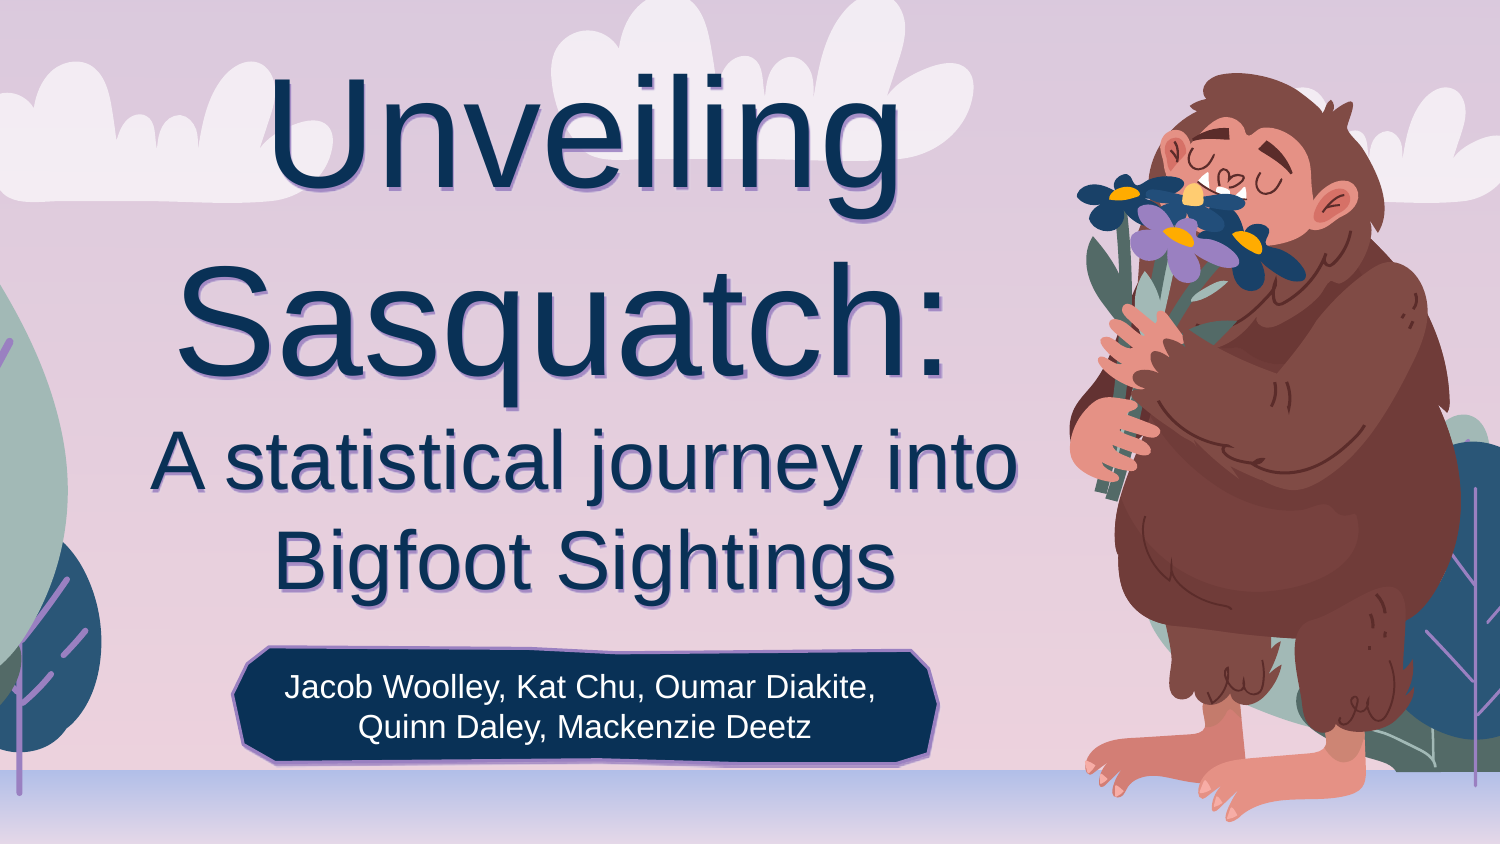

# Unveiling Sasquatch:
A statistical journey into Bigfoot Sightings

Jacob Woolley, Kat Chu, Oumar Diakite,
Quinn Daley, Mackenzie Deetz